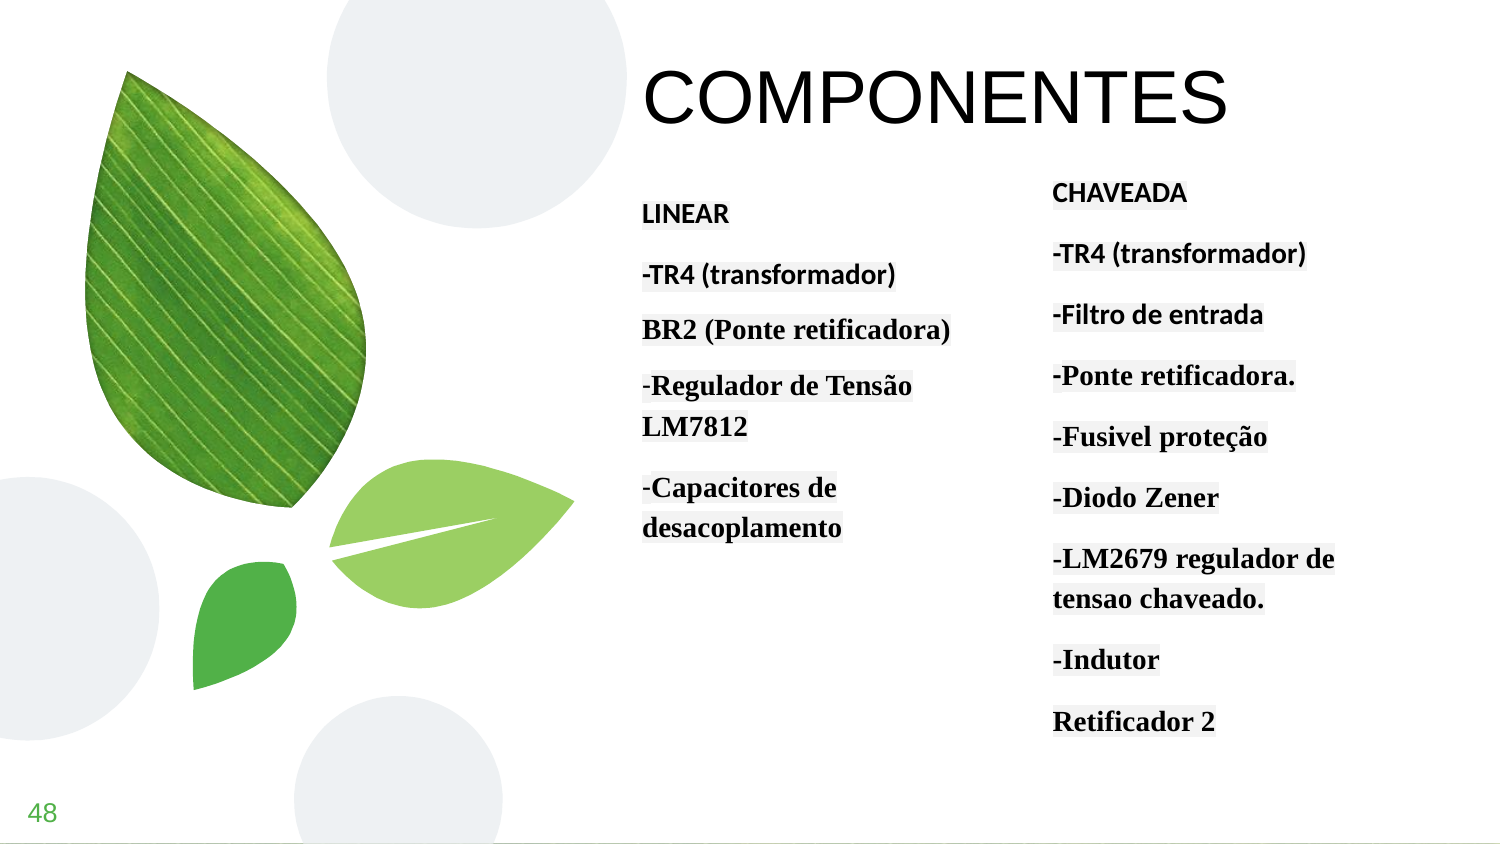

# COMPONENTES
CHAVEADA
-TR4 (transformador)
-Filtro de entrada
-Ponte retificadora.
-Fusivel proteção
-Diodo Zener
-LM2679 regulador de tensao chaveado.
-Indutor
Retificador 2

LINEAR
-TR4 (transformador)
BR2 (Ponte retificadora)
-Regulador de Tensão LM7812
-Capacitores de desacoplamento
48